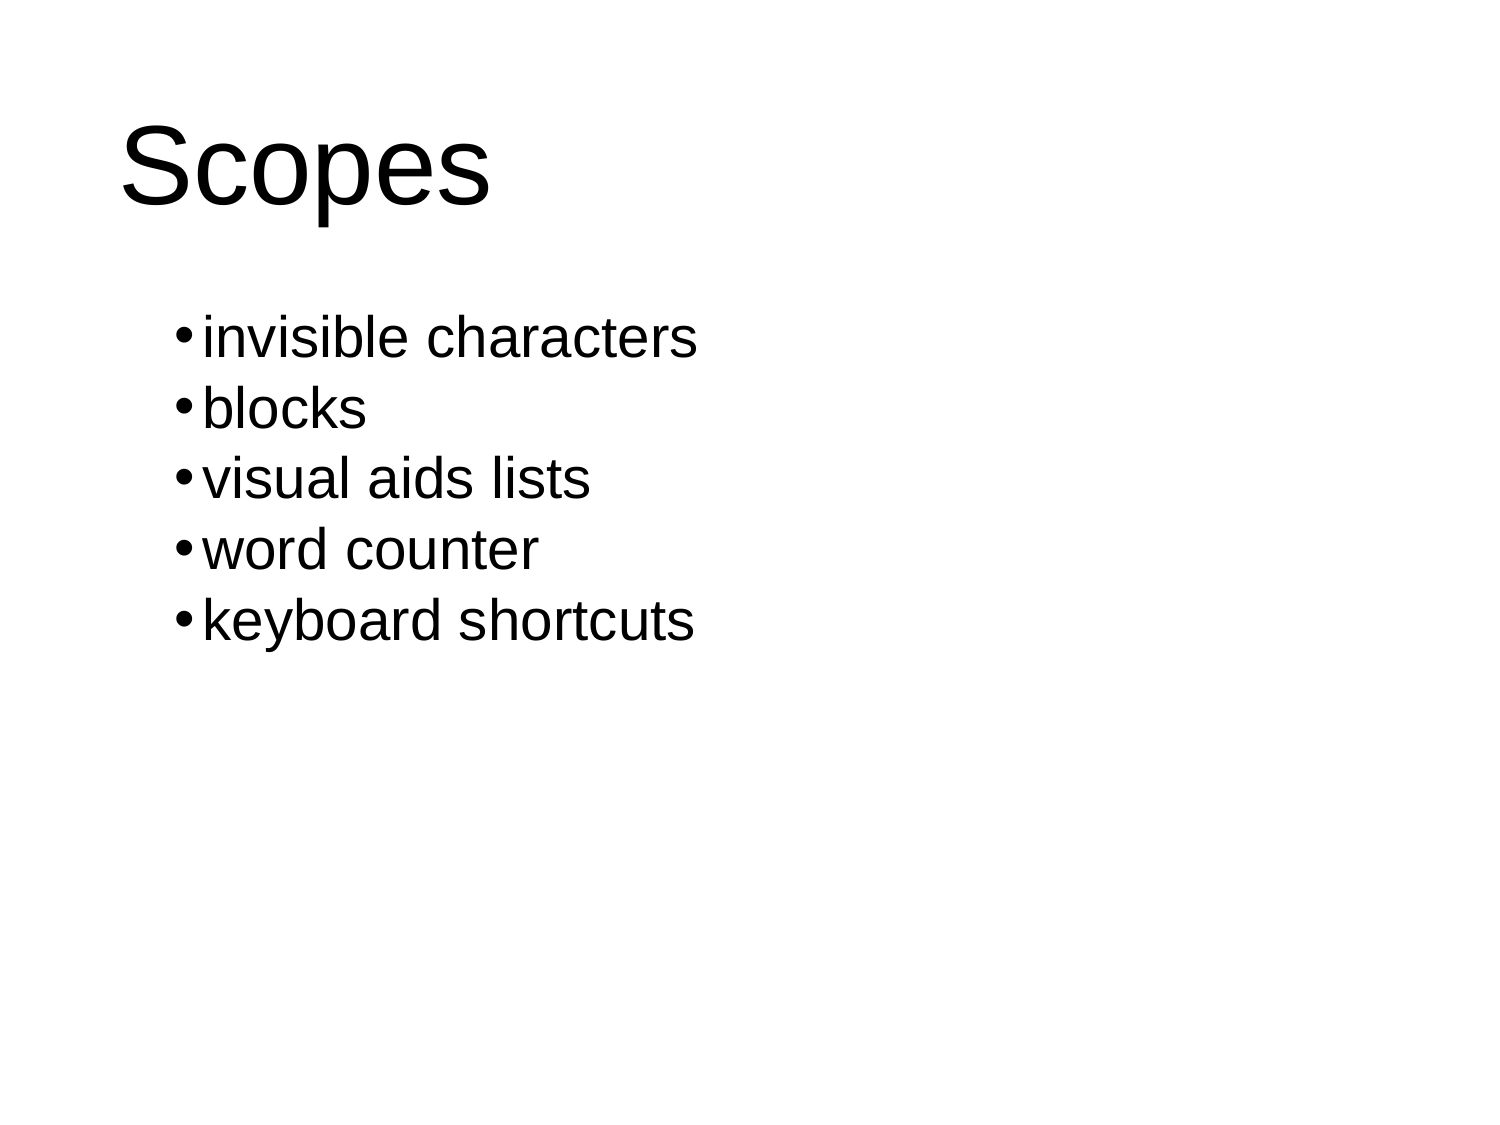

# Scopes
invisible characters
blocks
visual aids lists
word counter
keyboard shortcuts